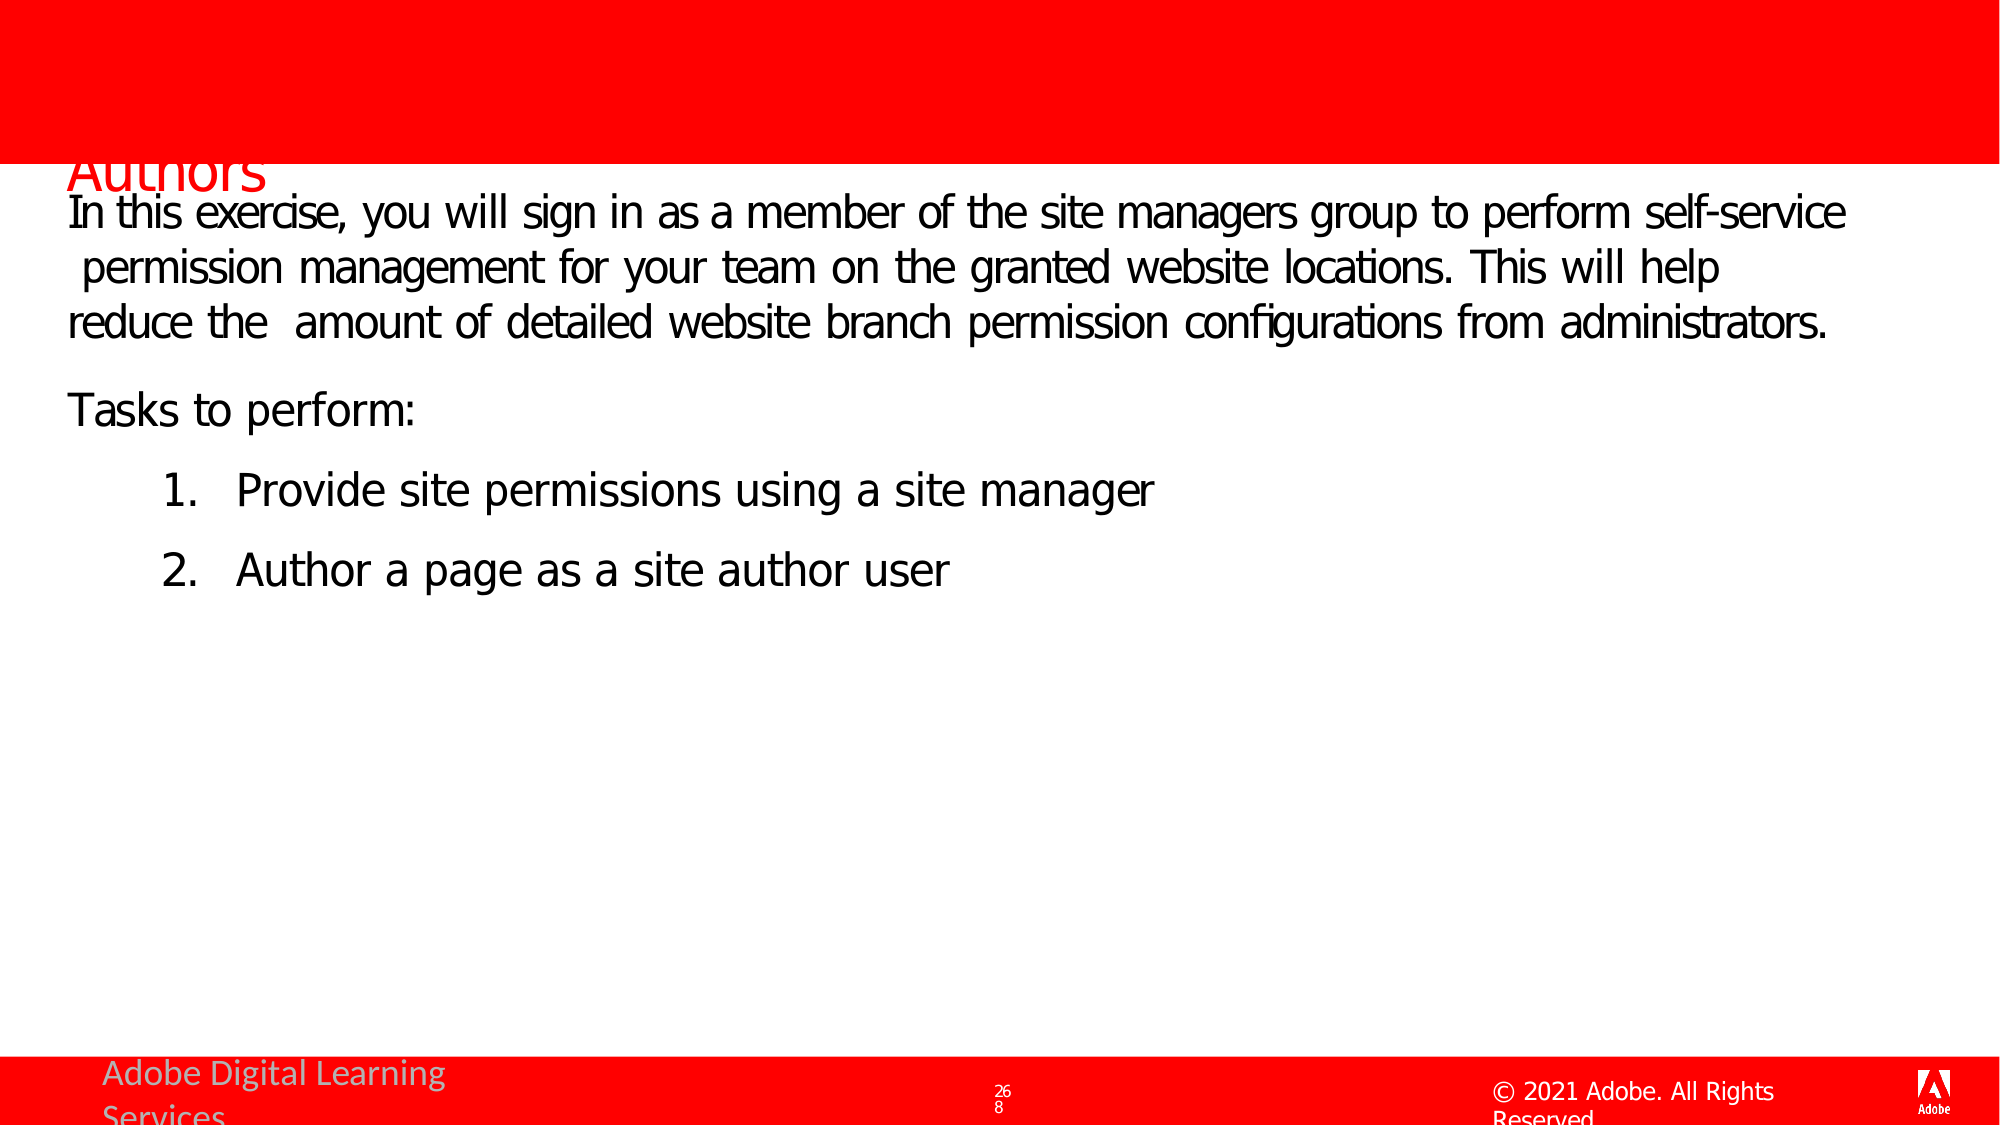

# Exercise 3: Manage Permissions for Site Authors
In this exercise, you will sign in as a member of the site managers group to perform self-service  permission management for your team on the granted website locations. This will help reduce the  amount of detailed website branch permission configurations from administrators.
Tasks to perform:
Provide site permissions using a site manager
Author a page as a site author user
Adobe Digital Learning Services
© 2021 Adobe. All Rights Reserved
268